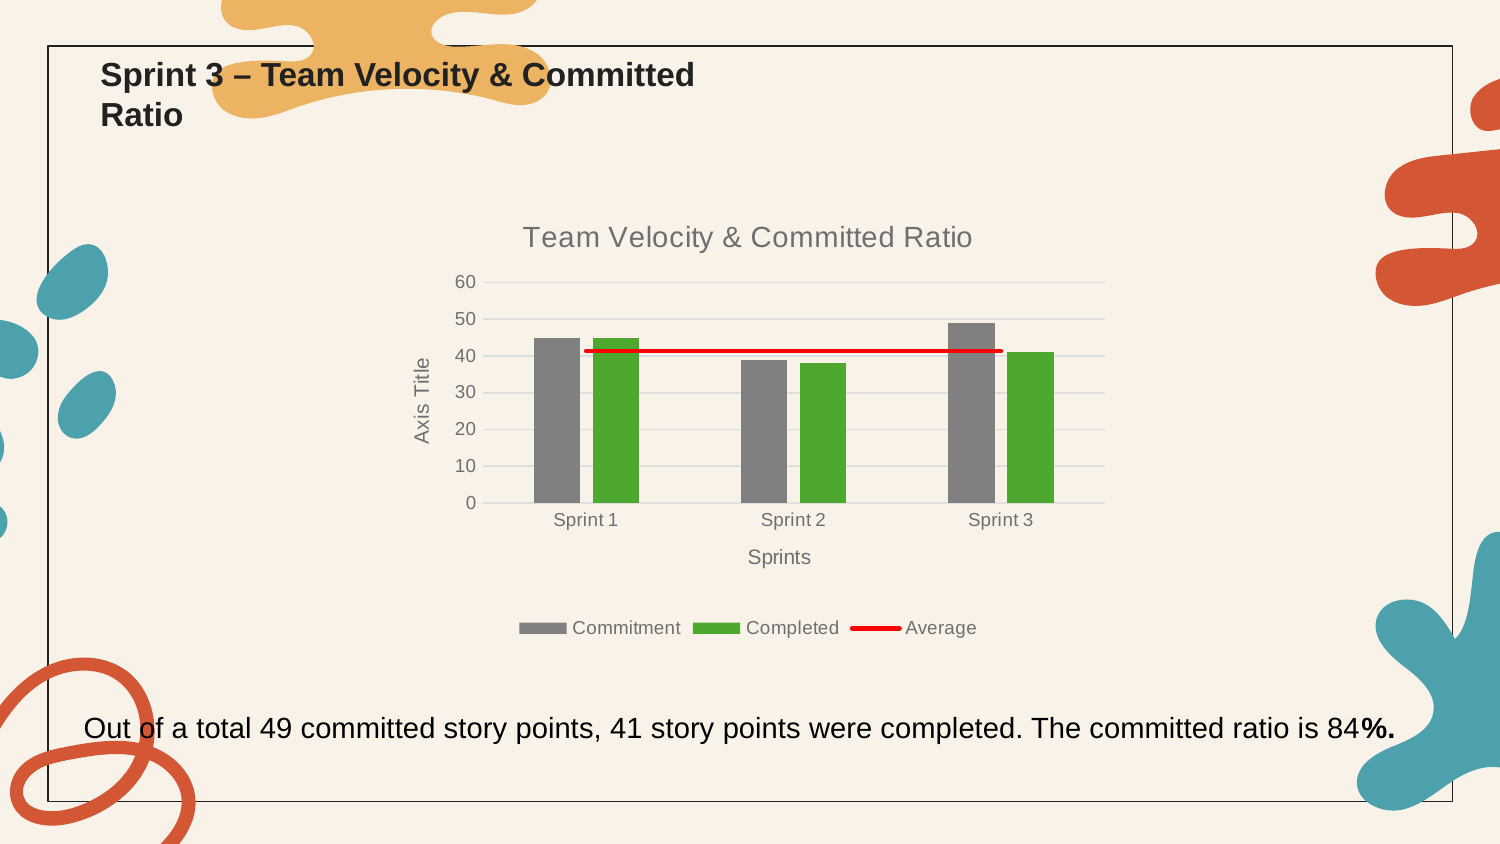

# Sprint 3 – Team Velocity & Committed Ratio

### Chart: Team Velocity & Committed Ratio​

| Category | Commitment | Completed | Average |
|---|---|---|---|
| Sprint 1 | 45.0 | 45.0 | 41.333333333333336 |
| Sprint 2 | 39.0 | 38.0 | 41.333333333333336 |
| Sprint 3 | 49.0 | 41.0 | 41.333333333333336 |
Out of a total 49 committed story points, 41 story points were completed. The committed ratio is 84%.